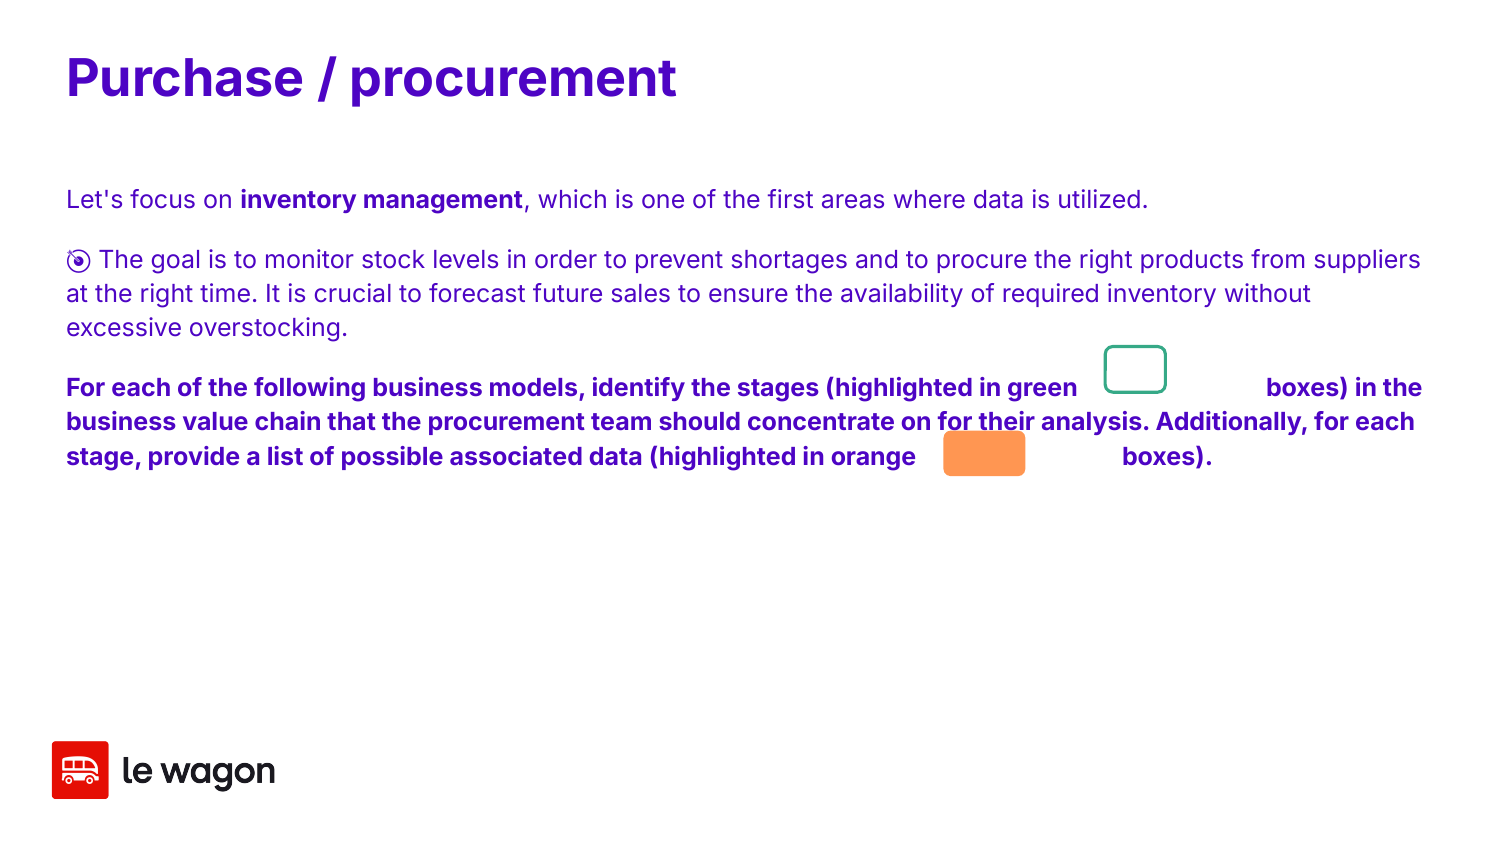

# Purchase / procurement
Let's focus on inventory management, which is one of the first areas where data is utilized.
🎯 The goal is to monitor stock levels in order to prevent shortages and to procure the right products from suppliers at the right time. It is crucial to forecast future sales to ensure the availability of required inventory without excessive overstocking.
For each of the following business models, identify the stages (highlighted in green		boxes) in the business value chain that the procurement team should concentrate on for their analysis. Additionally, for each stage, provide a list of possible associated data (highlighted in orange		 boxes).